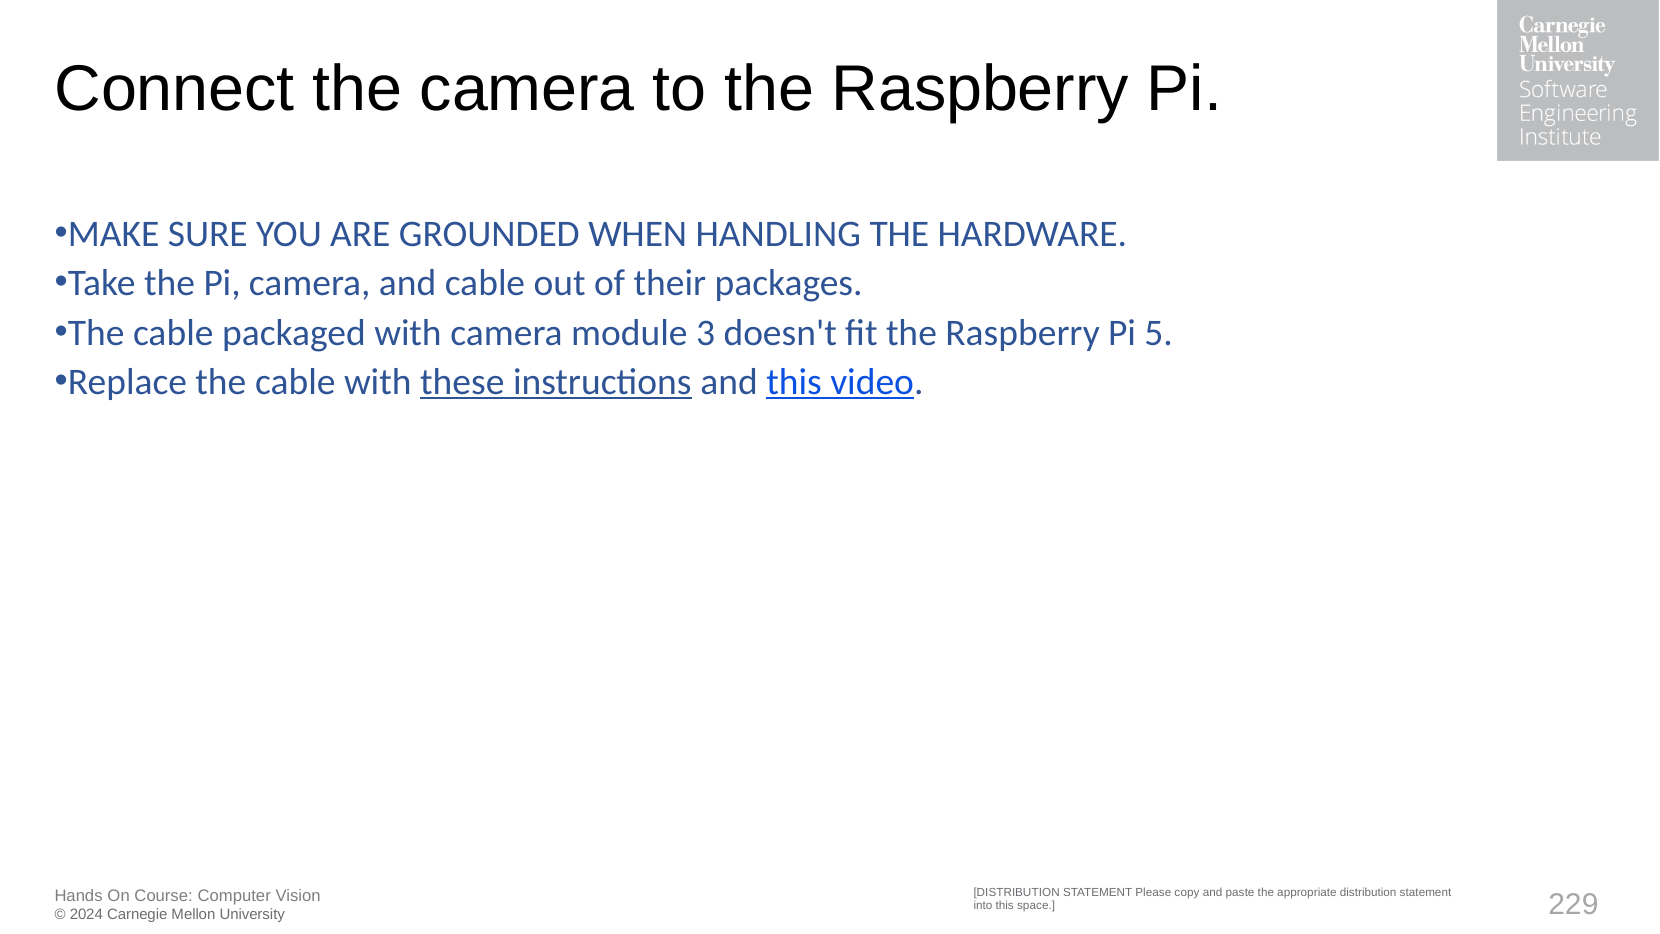

# Connect the camera to the Raspberry Pi.
MAKE SURE YOU ARE GROUNDED WHEN HANDLING THE HARDWARE.
Take the Pi, camera, and cable out of their packages.
The cable packaged with camera module 3 doesn't fit the Raspberry Pi 5.
Replace the cable with these instructions and this video.